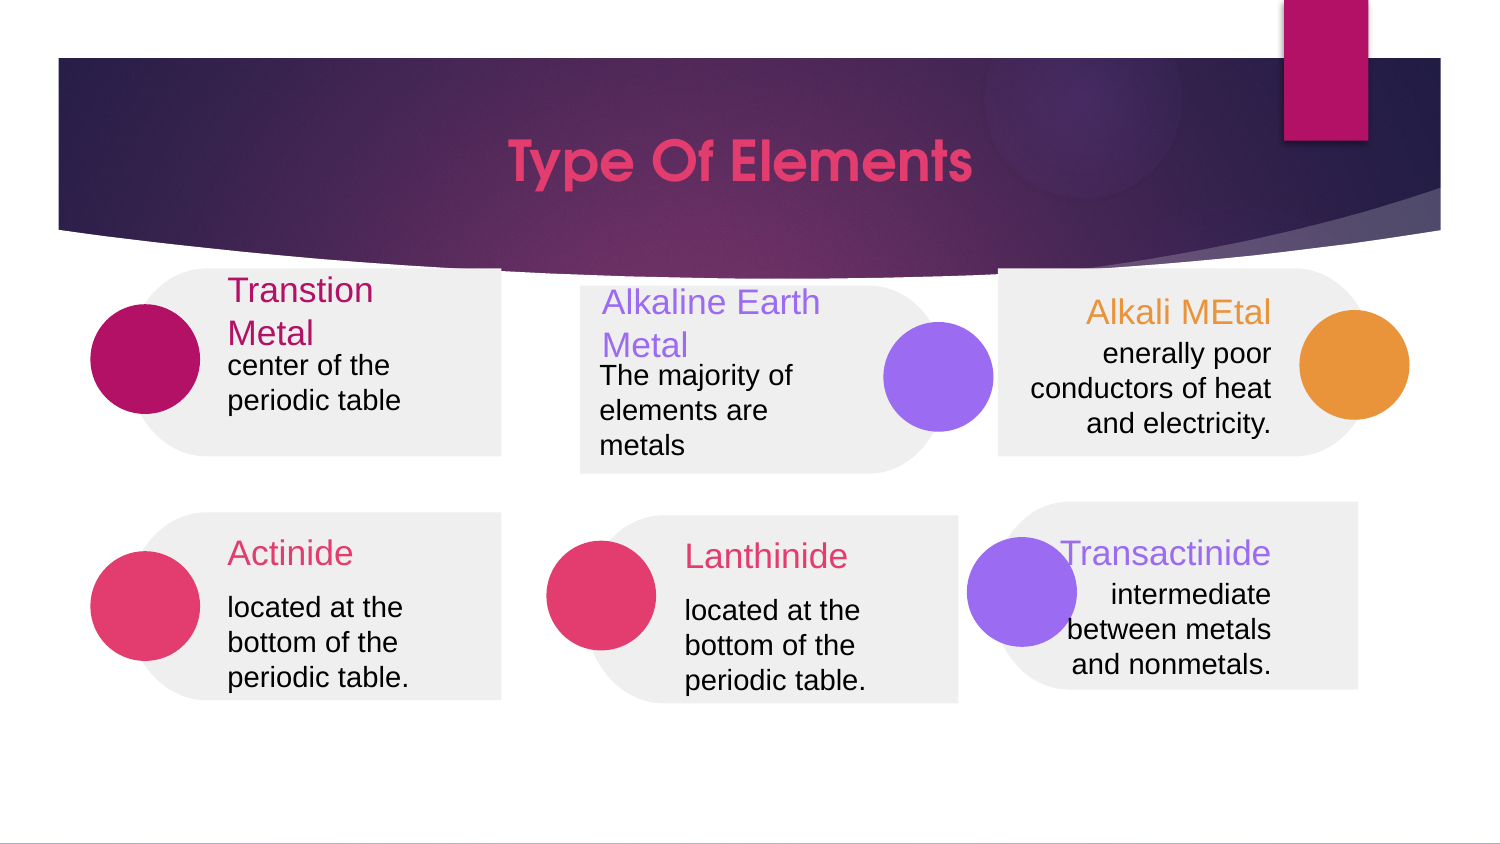

# Type Of Elements

Transtion Metal
Alkali MEtal

Alkaline Earth Metal

center of the periodic table
enerally poor conductors of heat and electricity.
The majority of elements are metals

Actinide
Transactinide
Lanthinide

located at the bottom of the periodic table.
intermediate between metals and nonmetals.
located at the bottom of the periodic table.